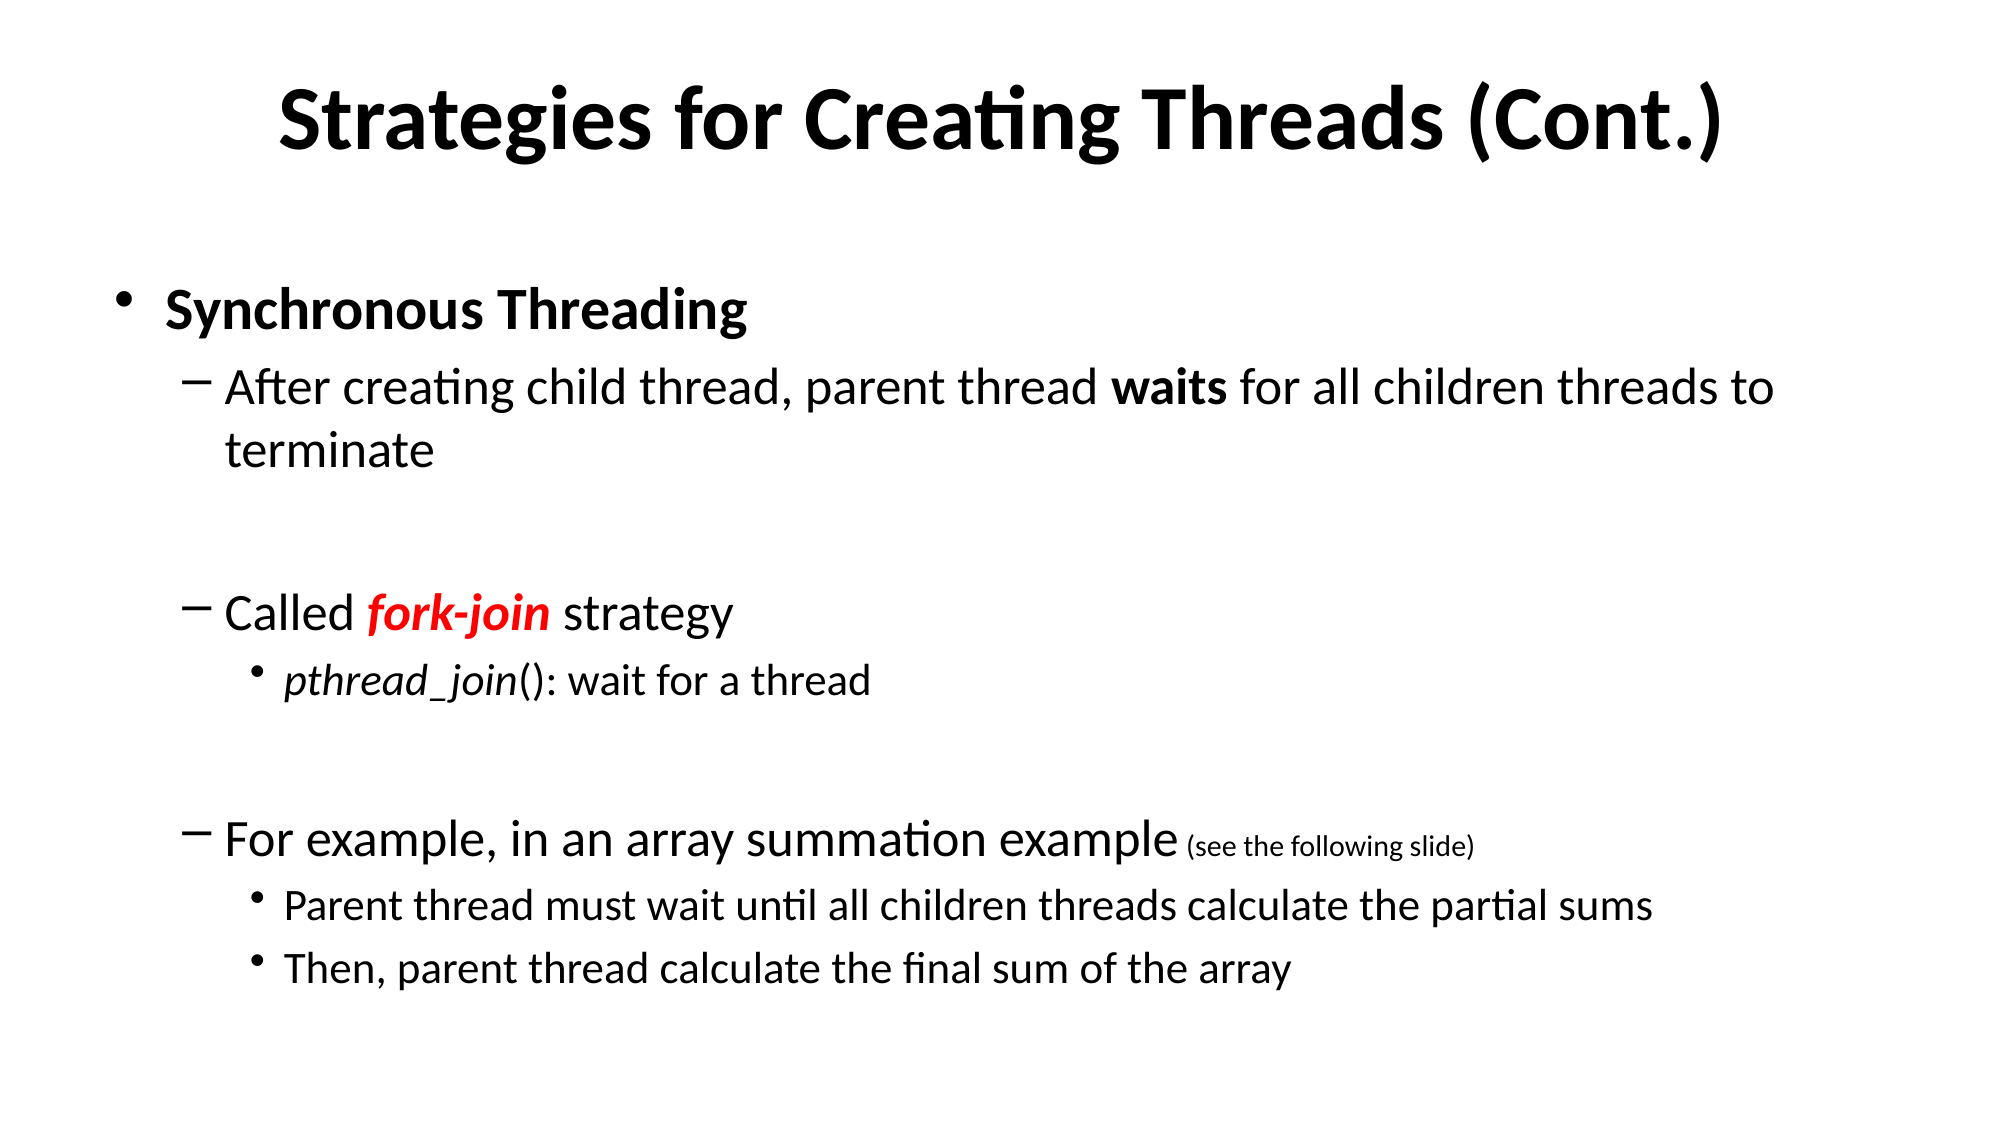

# Strategies for Creating Threads (Cont.)
Synchronous Threading
After creating child thread, parent thread waits for all children threads to terminate

Called fork-join strategy
pthread_join(): wait for a thread

For example, in an array summation example (see the following slide)
Parent thread must wait until all children threads calculate the partial sums
Then, parent thread calculate the final sum of the array